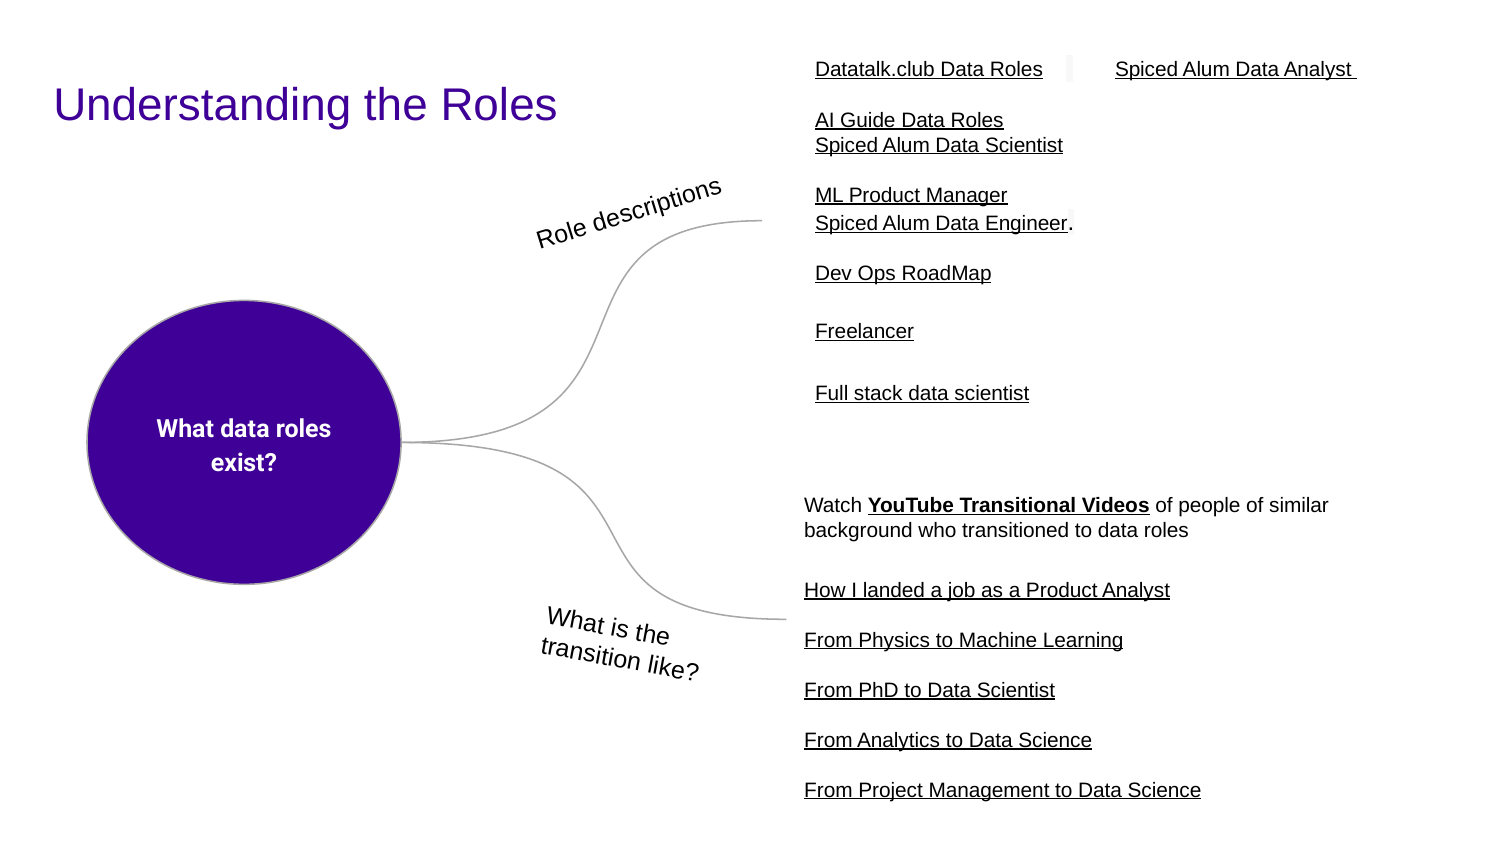

Datatalk.club Data Roles     	Spiced Alum Data Analyst

AI Guide Data Roles		Spiced Alum Data Scientist

ML Product Manager		Spiced Alum Data Engineer.

Dev Ops RoadMap

Freelancer

Full stack data scientist
# Understanding the Roles
Role descriptions
What data roles exist?
Watch YouTube Transitional Videos of people of similar background who transitioned to data roles

How I landed a job as a Product Analyst

From Physics to Machine Learning

From PhD to Data Scientist

From Analytics to Data Science

From Project Management to Data Science

What is the transition like?